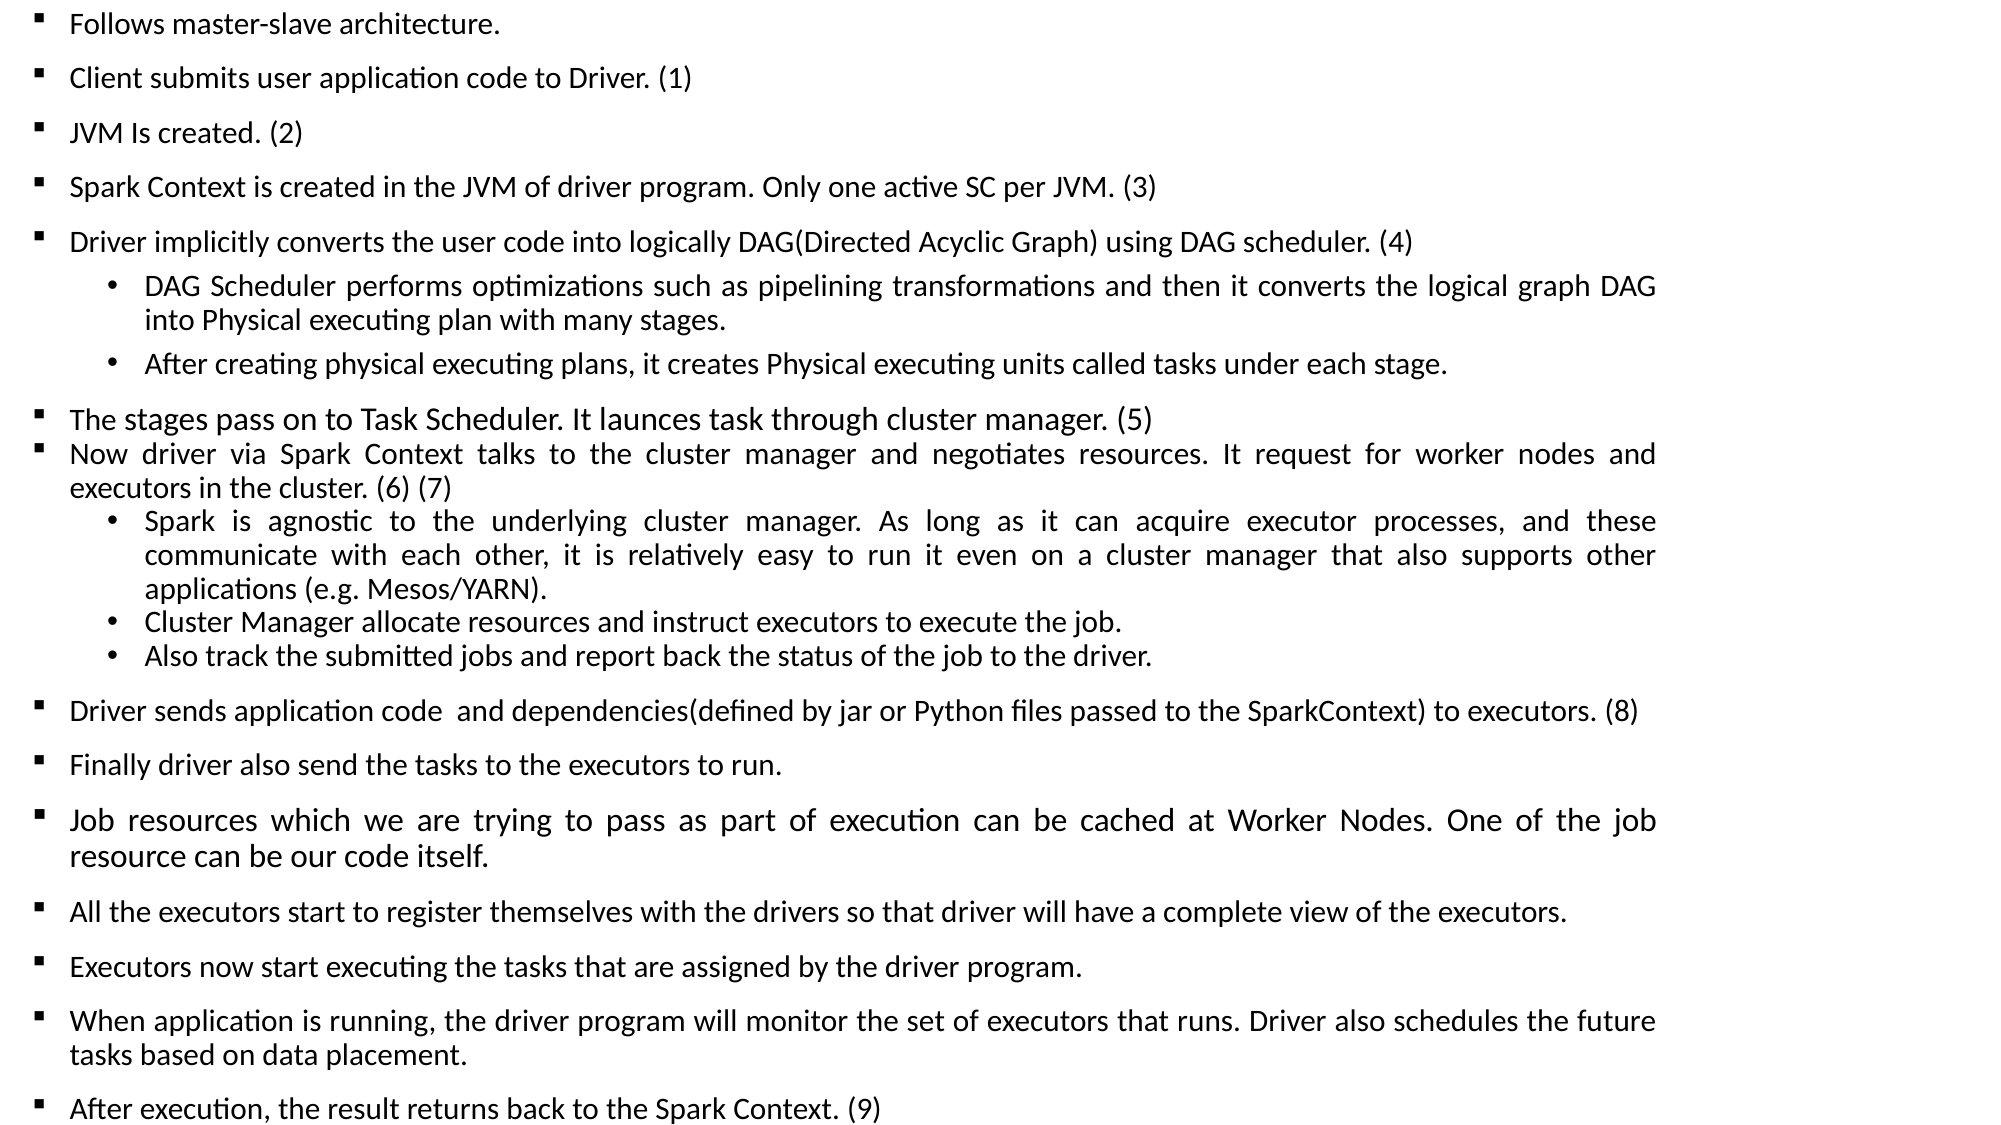

Follows master-slave architecture.
Client submits user application code to Driver. (1)
JVM Is created. (2)
Spark Context is created in the JVM of driver program. Only one active SC per JVM. (3)
Driver implicitly converts the user code into logically DAG(Directed Acyclic Graph) using DAG scheduler. (4)
DAG Scheduler performs optimizations such as pipelining transformations and then it converts the logical graph DAG into Physical executing plan with many stages.
After creating physical executing plans, it creates Physical executing units called tasks under each stage.
The stages pass on to Task Scheduler. It launces task through cluster manager. (5)
Now driver via Spark Context talks to the cluster manager and negotiates resources. It request for worker nodes and executors in the cluster. (6) (7)
Spark is agnostic to the underlying cluster manager. As long as it can acquire executor processes, and these communicate with each other, it is relatively easy to run it even on a cluster manager that also supports other applications (e.g. Mesos/YARN).
Cluster Manager allocate resources and instruct executors to execute the job.
Also track the submitted jobs and report back the status of the job to the driver.
Driver sends application code  and dependencies(defined by jar or Python files passed to the SparkContext) to executors. (8)
Finally driver also send the tasks to the executors to run.
Job resources which we are trying to pass as part of execution can be cached at Worker Nodes. One of the job resource can be our code itself.
All the executors start to register themselves with the drivers so that driver will have a complete view of the executors.
Executors now start executing the tasks that are assigned by the driver program.
When application is running, the driver program will monitor the set of executors that runs. Driver also schedules the future tasks based on data placement.
After execution, the result returns back to the Spark Context. (9)